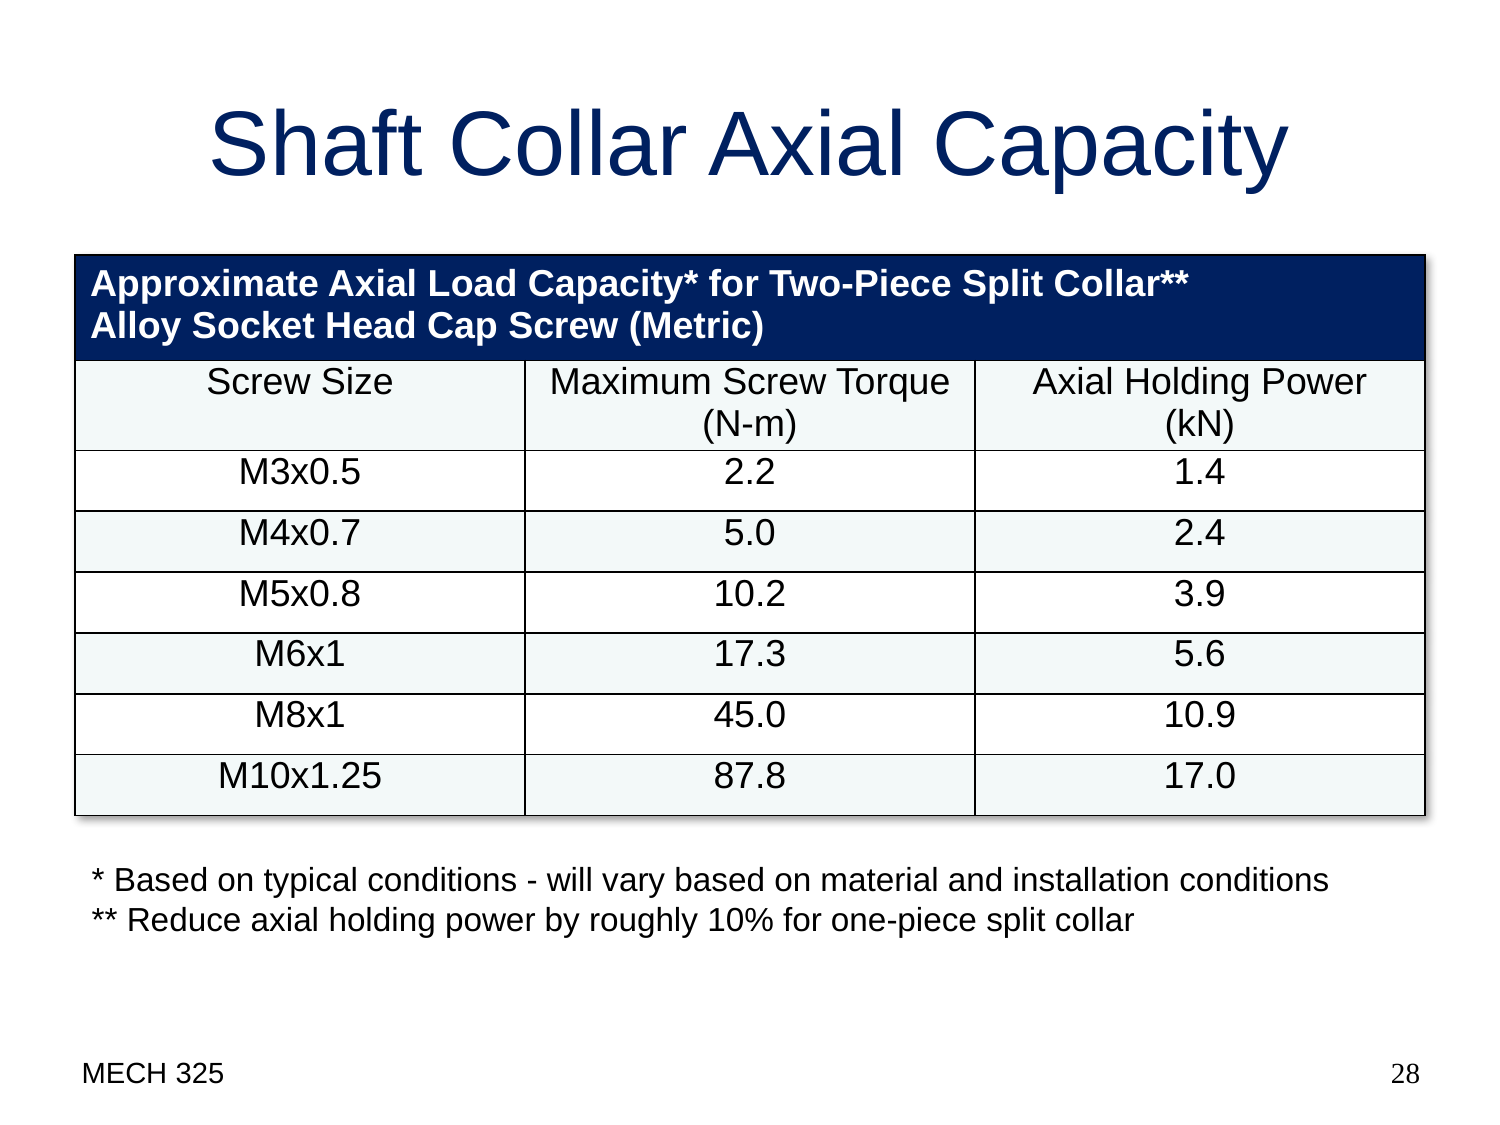

# Shaft Collar Axial Capacity
| Approximate Axial Load Capacity\* for Two-Piece Split Collar\*\* Alloy Socket Head Cap Screw (Metric) |  |  |
| --- | --- | --- |
| Screw Size | Maximum Screw Torque (N-m) | Axial Holding Power (kN) |
| M3x0.5 | 2.2 | 1.4 |
| M4x0.7 | 5.0 | 2.4 |
| M5x0.8 | 10.2 | 3.9 |
| M6x1 | 17.3 | 5.6 |
| M8x1 | 45.0 | 10.9 |
| M10x1.25 | 87.8 | 17.0 |

* Based on typical conditions - will vary based on material and installation conditions
** Reduce axial holding power by roughly 10% for one-piece split collar
MECH 325
28